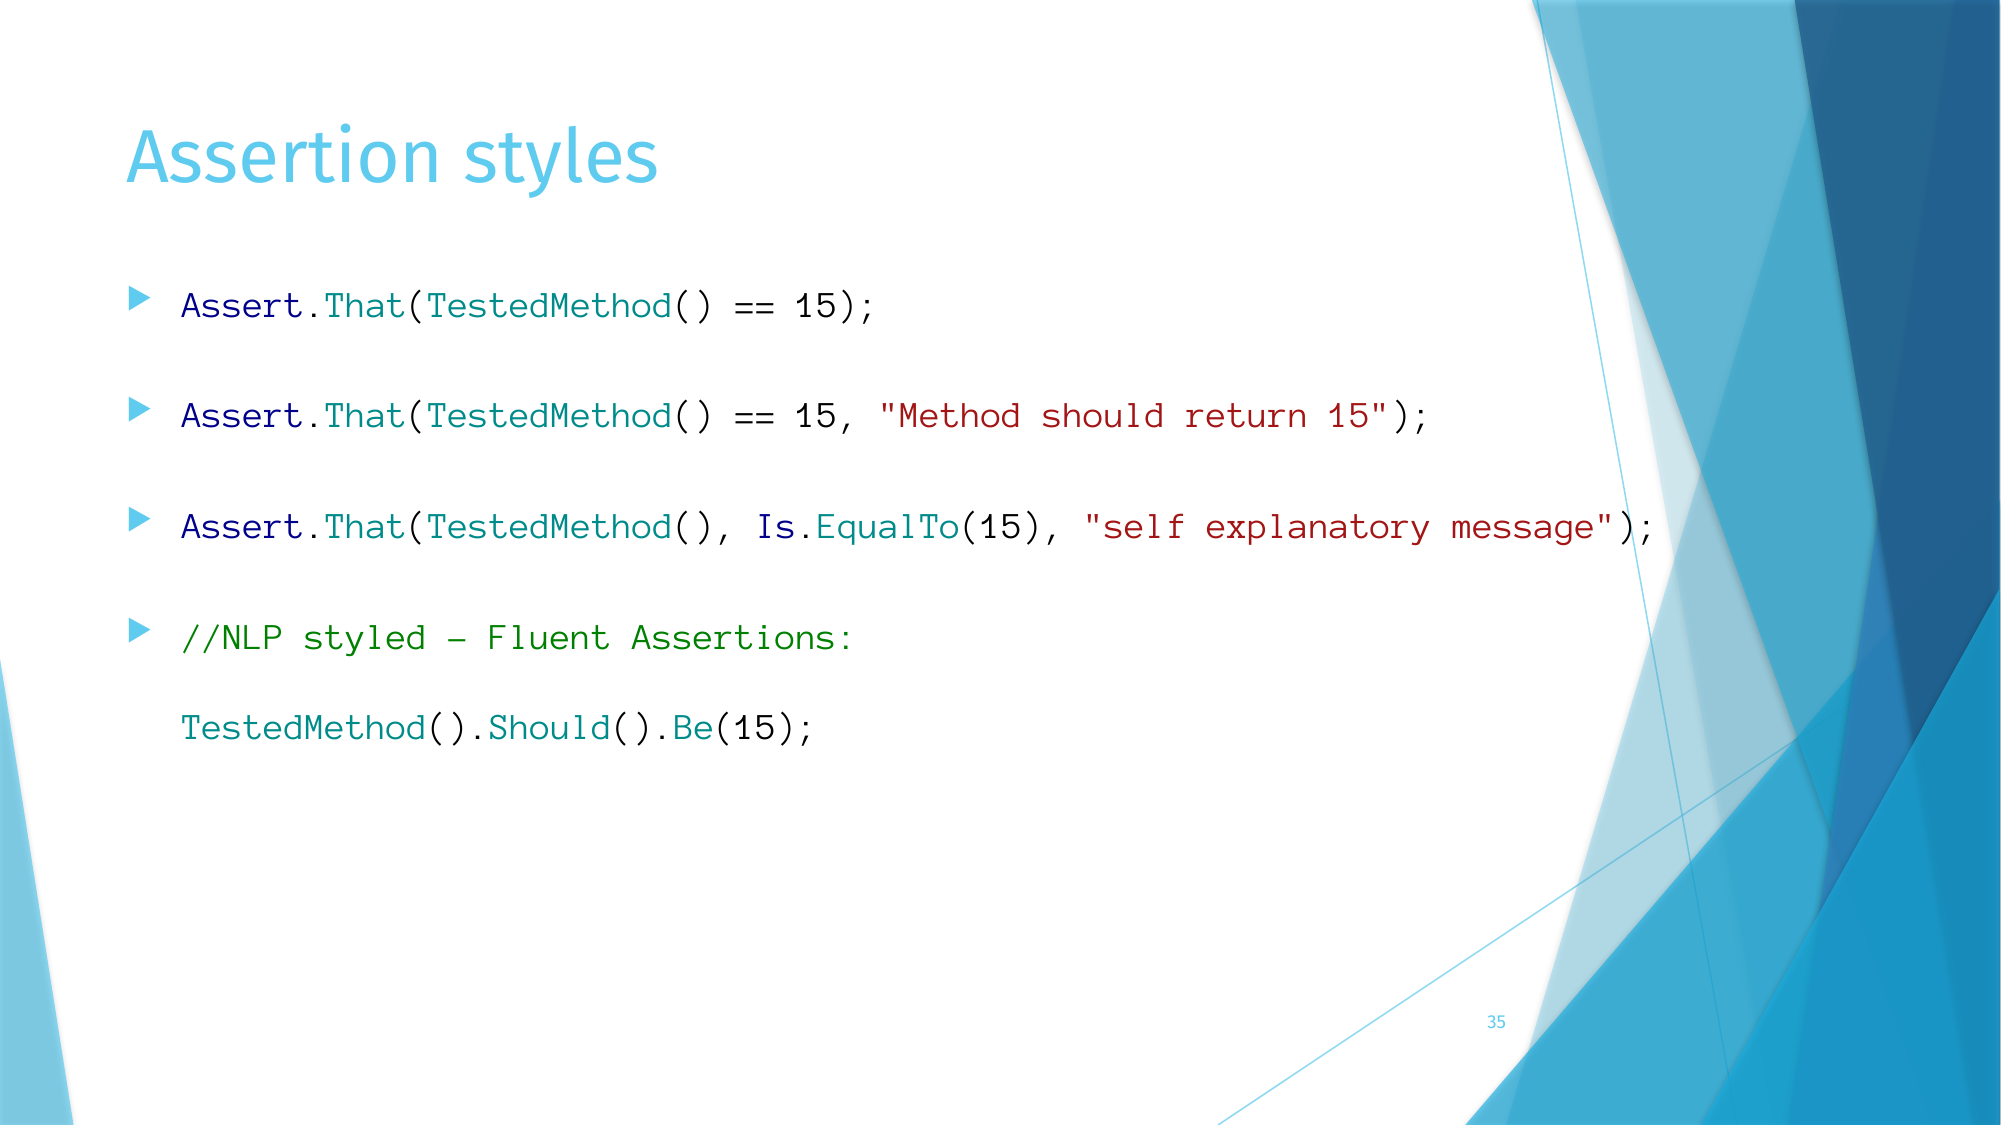

# Assertion styles
Assert.That(TestedMethod() == 15);
Assert.That(TestedMethod() == 15, "Method should return 15");
Assert.That(TestedMethod(), Is.EqualTo(15), "self explanatory message");
//NLP styled - Fluent Assertions:
TestedMethod().Should().Be(15);

35